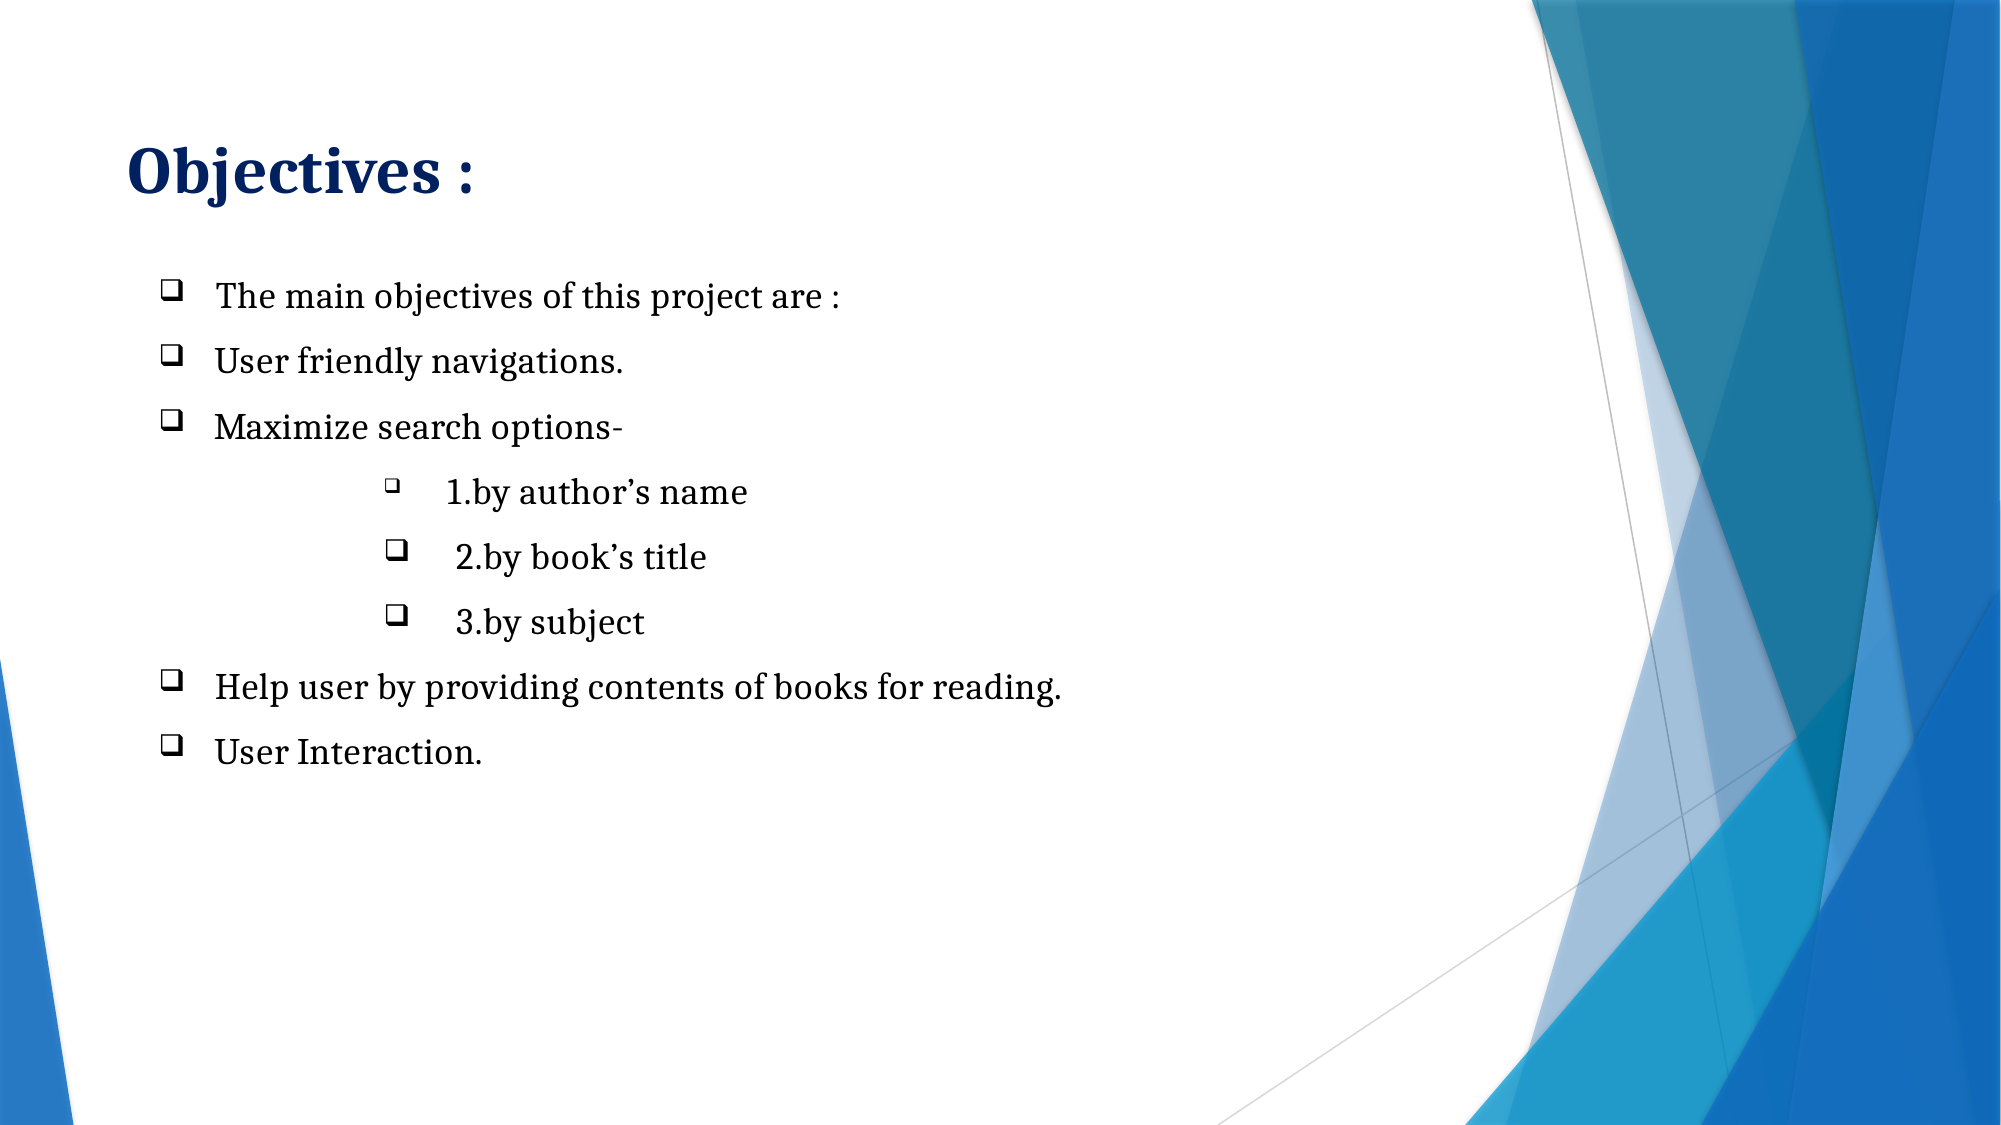

# Objectives :
The main objectives of this project are :
User friendly navigations.
Maximize search options-
    1.by author’s name
    2.by book’s title
    3.by subject
Help user by providing contents of books for reading.
User Interaction.